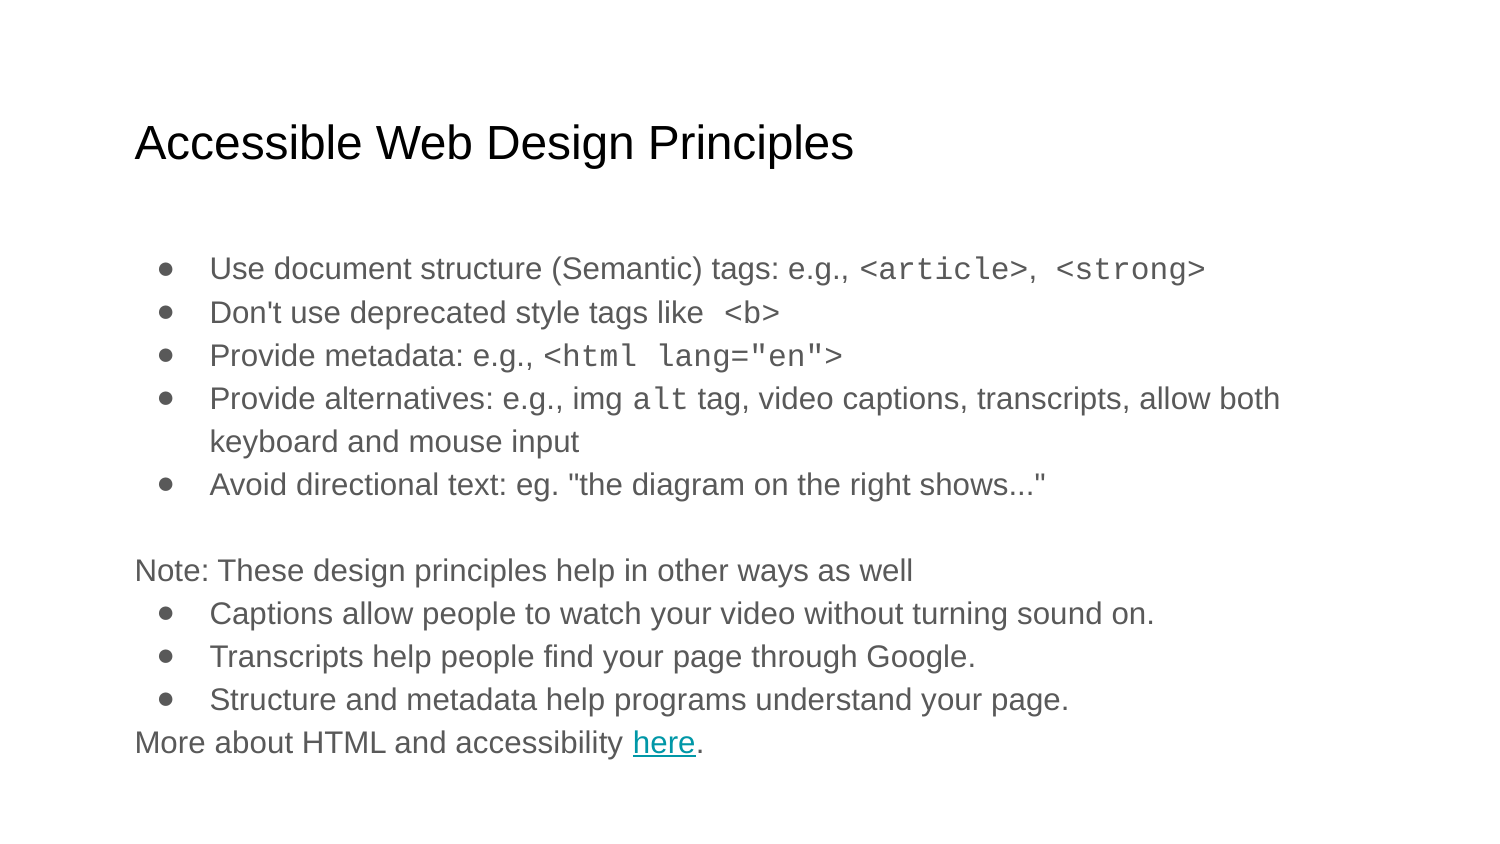

# Accessible Web Design Principles
Use document structure (Semantic) tags: e.g., <article>, <strong>
Don't use deprecated style tags like <b>
Provide metadata: e.g., <html lang="en">
Provide alternatives: e.g., img alt tag, video captions, transcripts, allow both keyboard and mouse input
Avoid directional text: eg. "the diagram on the right shows..."

Note: These design principles help in other ways as well
Captions allow people to watch your video without turning sound on.
Transcripts help people find your page through Google.
Structure and metadata help programs understand your page.
More about HTML and accessibility here.